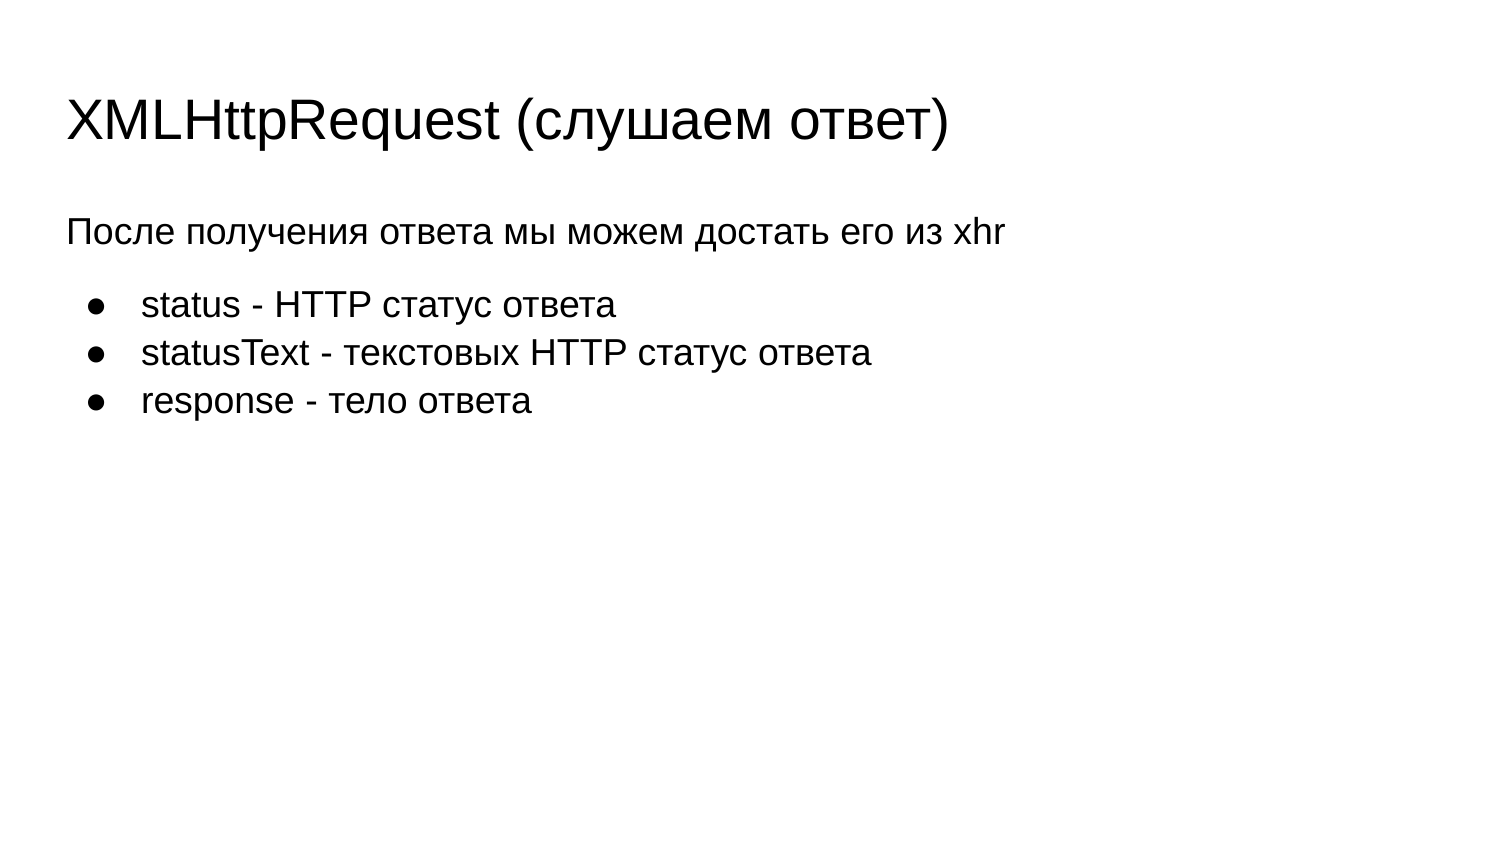

# XMLHttpRequest (слушаем ответ)
После получения ответа мы можем достать его из xhr
status - HTTP статус ответа
statusText - текстовых HTTP статус ответа
response - тело ответа